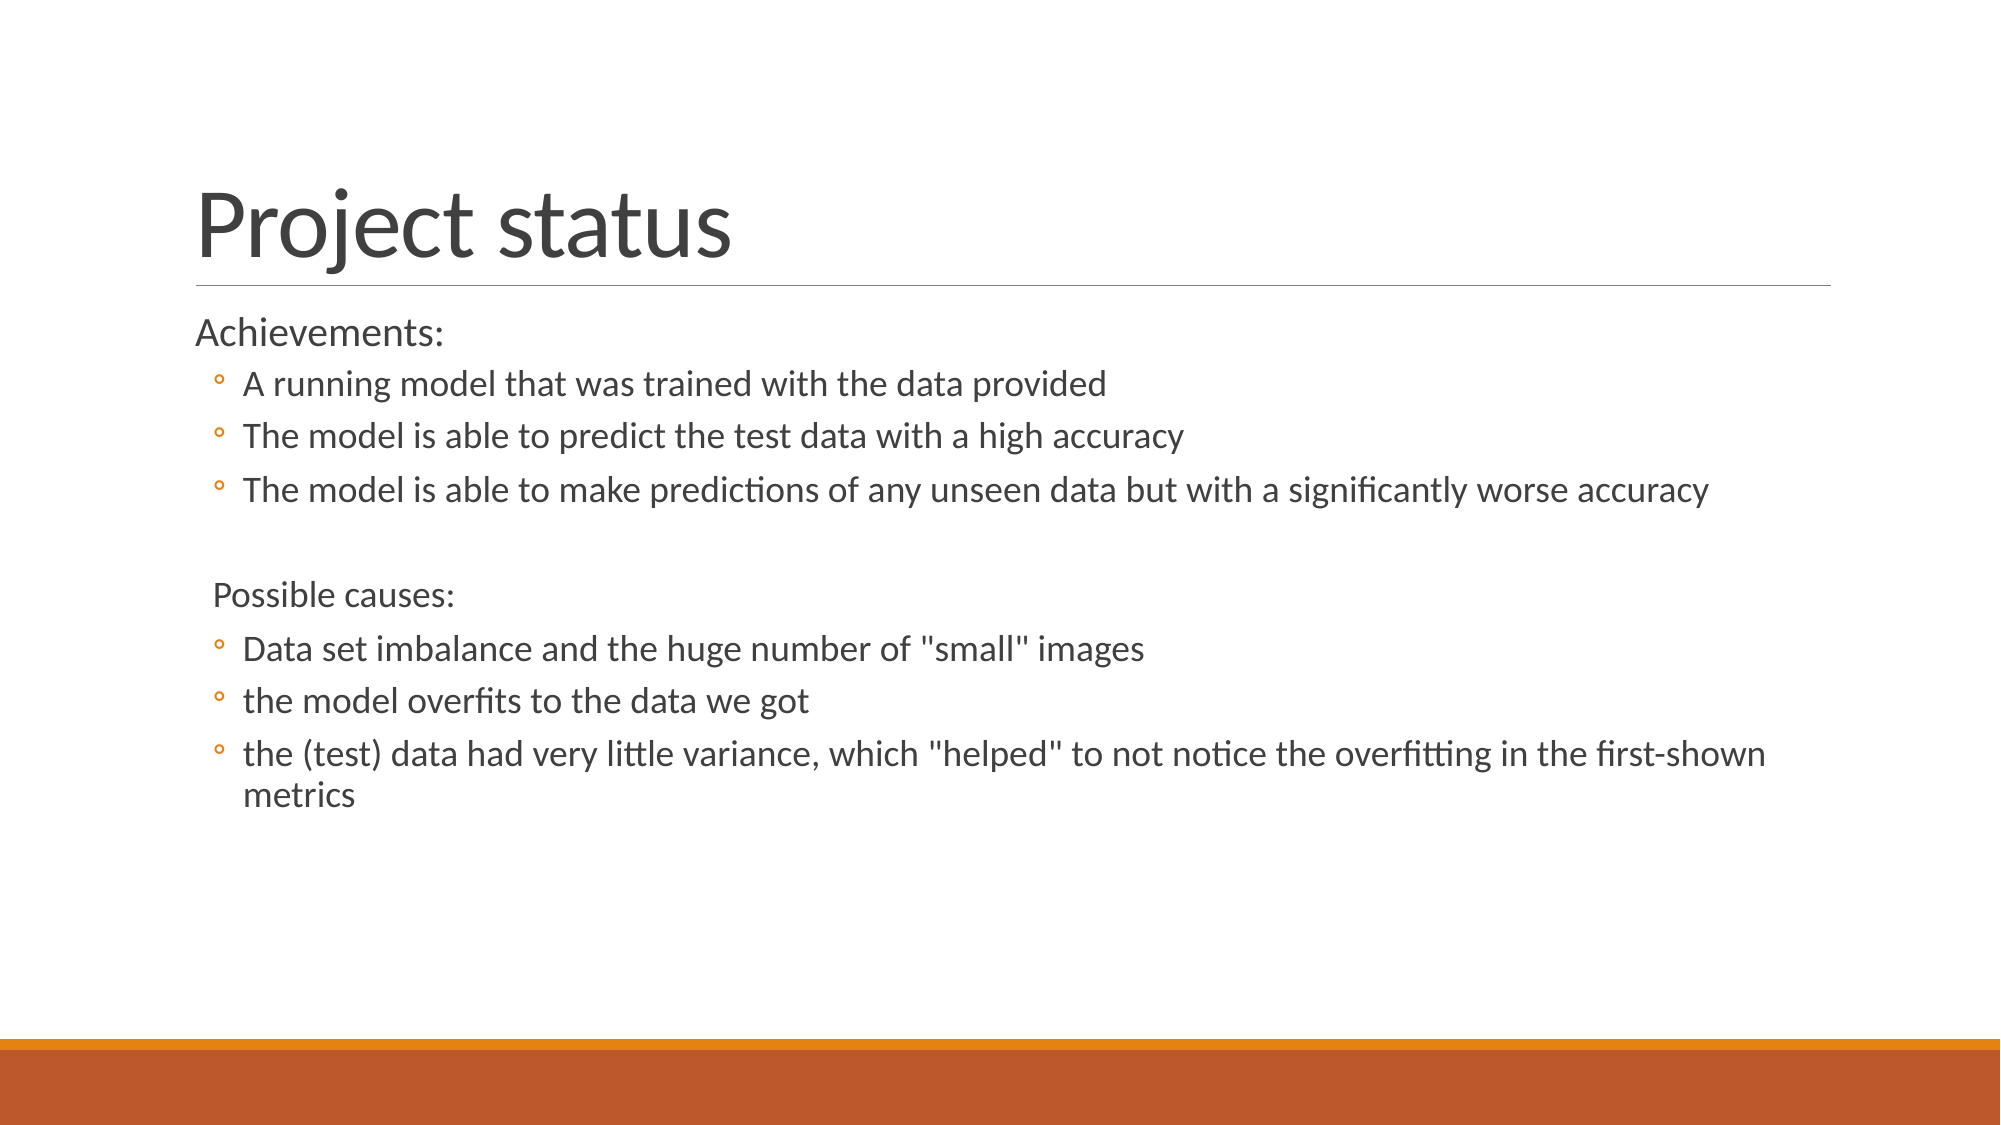

# Project status
Achievements:
A running model that was trained with the data provided
The model is able to predict the test data with a high accuracy
The model is able to make predictions of any unseen data but with a significantly worse accuracy

Possible causes:
Data set imbalance and the huge number of "small" images
the model overfits to the data we got
the (test) data had very little variance, which "helped" to not notice the overfitting in the first-shown metrics